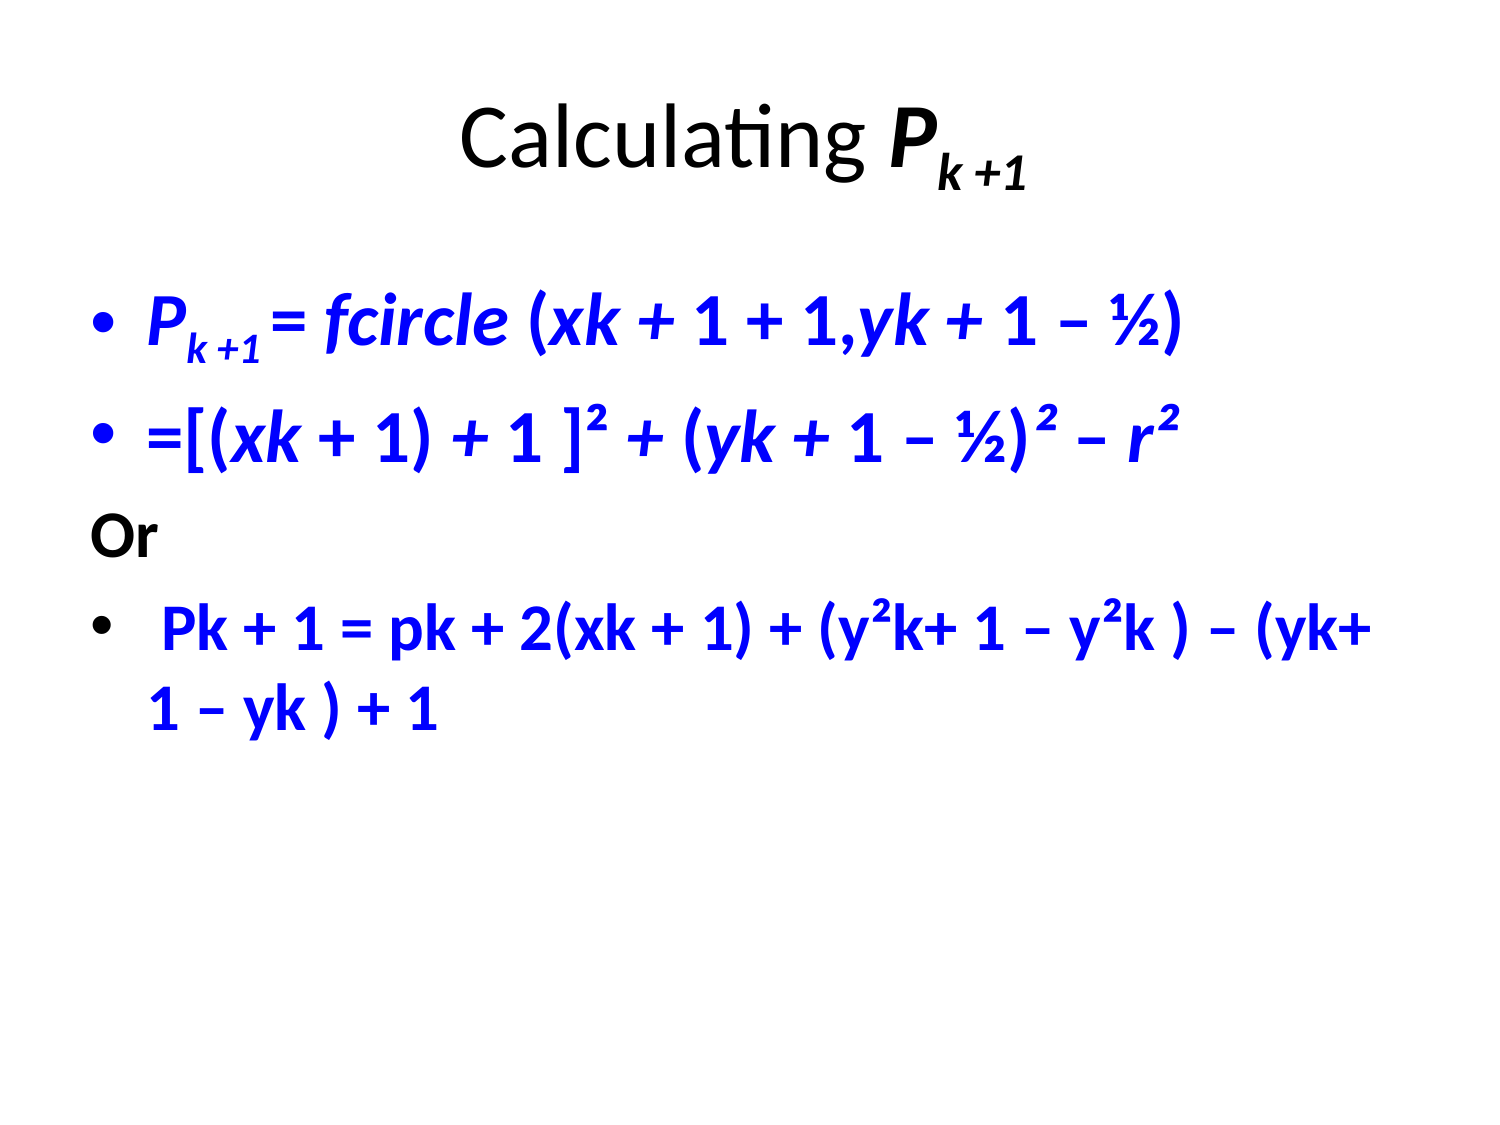

# Calculating Pk +1
Pk +1 = fcircle (xk + 1 + 1,yk + 1 – ½)
=[(xk + 1) + 1 ]² + (yk + 1 – ½)² – r²
Or
 Pk + 1 = pk + 2(xk + 1) + (y²k+ 1 – y²k ) – (yk+ 1 – yk ) + 1